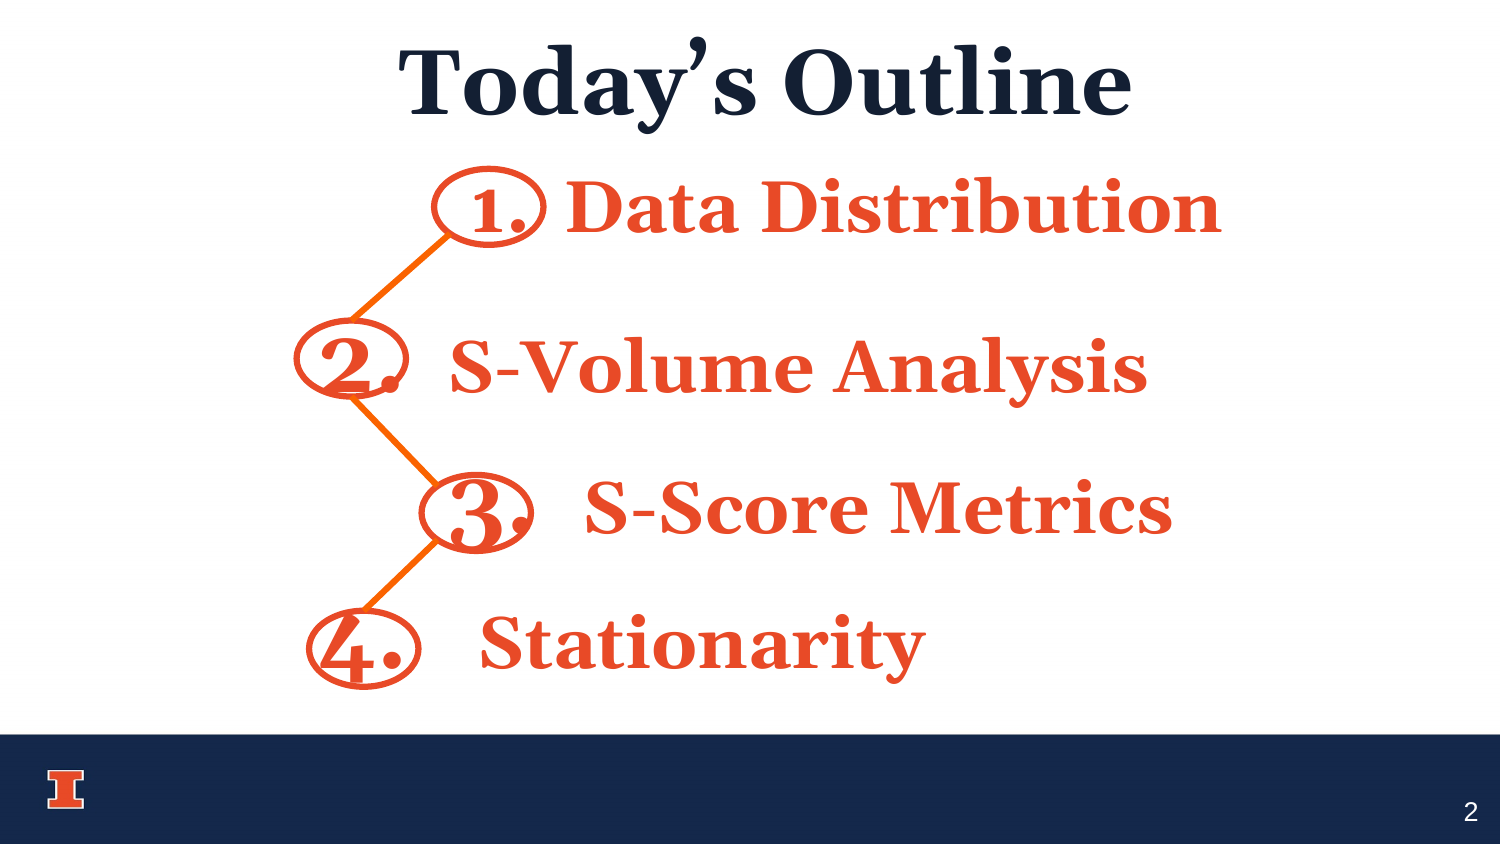

Today’s Outline
# Data Distribution

2.  S-Volume Analysis

3.  S-Score Metrics

4.   Stationarity

2